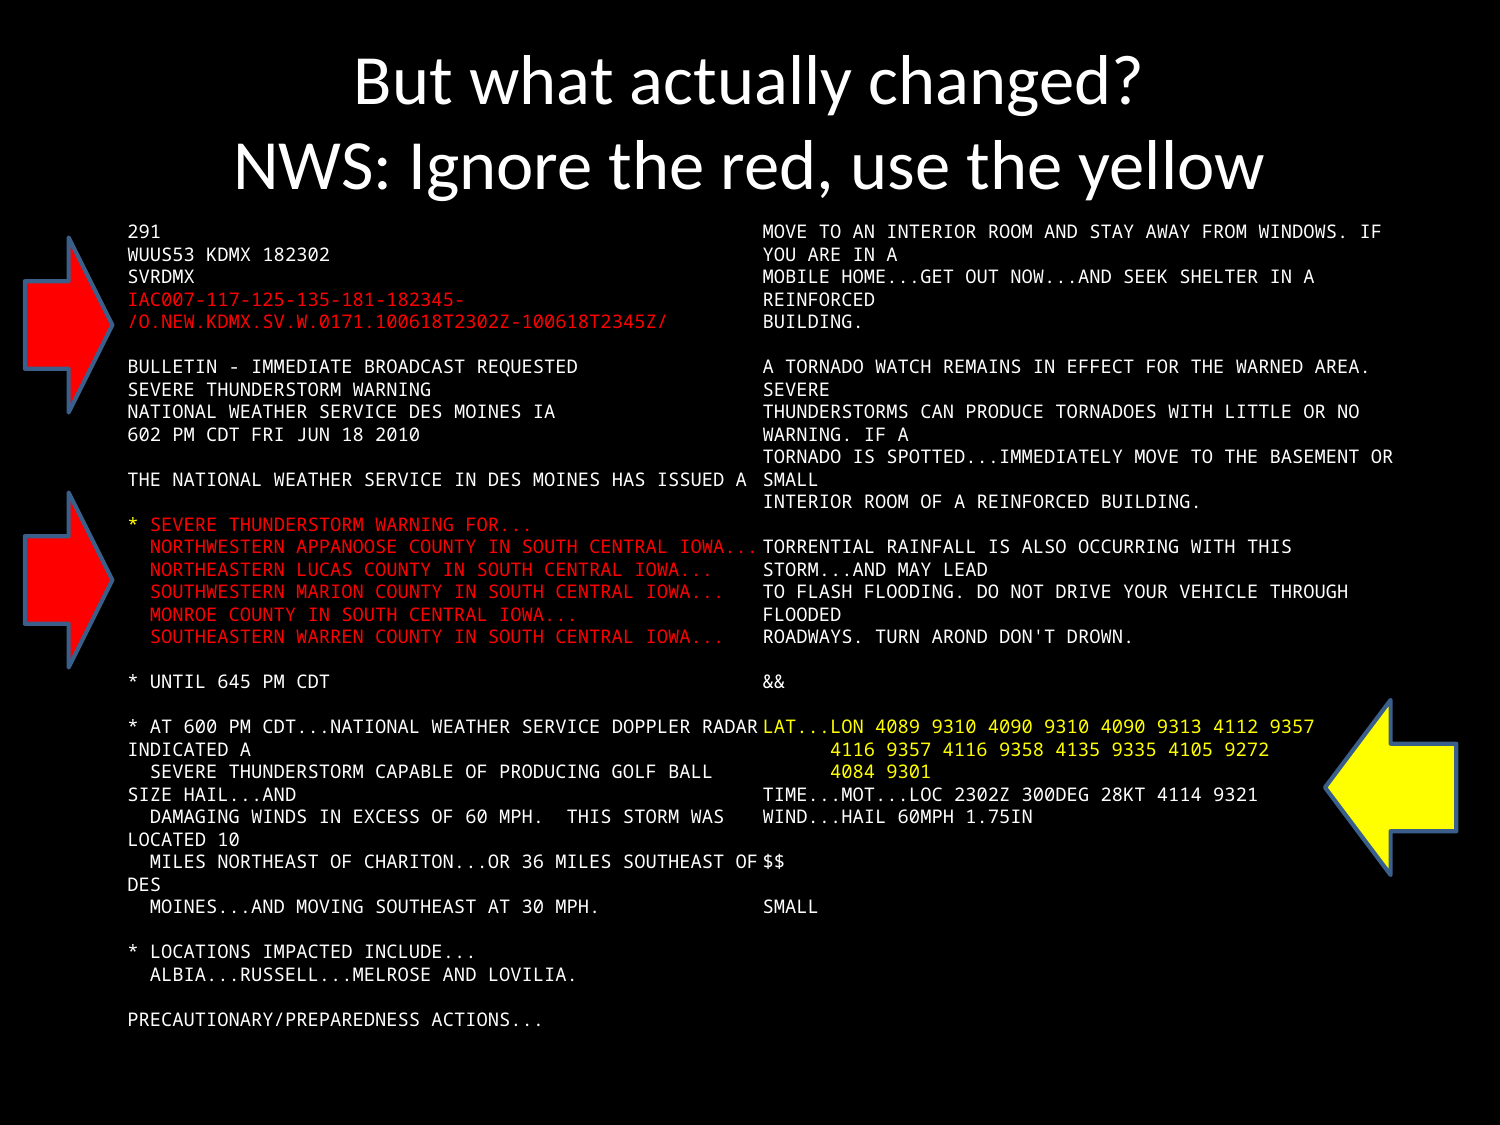

# But what actually changed? NWS: Ignore the red, use the yellow
291
WUUS53 KDMX 182302
SVRDMX
IAC007-117-125-135-181-182345-
/O.NEW.KDMX.SV.W.0171.100618T2302Z-100618T2345Z/

BULLETIN - IMMEDIATE BROADCAST REQUESTED
SEVERE THUNDERSTORM WARNING
NATIONAL WEATHER SERVICE DES MOINES IA
602 PM CDT FRI JUN 18 2010

THE NATIONAL WEATHER SERVICE IN DES MOINES HAS ISSUED A

* SEVERE THUNDERSTORM WARNING FOR...
  NORTHWESTERN APPANOOSE COUNTY IN SOUTH CENTRAL IOWA...
  NORTHEASTERN LUCAS COUNTY IN SOUTH CENTRAL IOWA...
  SOUTHWESTERN MARION COUNTY IN SOUTH CENTRAL IOWA...
  MONROE COUNTY IN SOUTH CENTRAL IOWA...
  SOUTHEASTERN WARREN COUNTY IN SOUTH CENTRAL IOWA...

* UNTIL 645 PM CDT

* AT 600 PM CDT...NATIONAL WEATHER SERVICE DOPPLER RADAR INDICATED A
  SEVERE THUNDERSTORM CAPABLE OF PRODUCING GOLF BALL SIZE HAIL...AND
  DAMAGING WINDS IN EXCESS OF 60 MPH.  THIS STORM WAS LOCATED 10
  MILES NORTHEAST OF CHARITON...OR 36 MILES SOUTHEAST OF DES
  MOINES...AND MOVING SOUTHEAST AT 30 MPH.

* LOCATIONS IMPACTED INCLUDE...
  ALBIA...RUSSELL...MELROSE AND LOVILIA.

PRECAUTIONARY/PREPAREDNESS ACTIONS...

MOVE TO AN INTERIOR ROOM AND STAY AWAY FROM WINDOWS. IF YOU ARE IN A
MOBILE HOME...GET OUT NOW...AND SEEK SHELTER IN A REINFORCED
BUILDING.

A TORNADO WATCH REMAINS IN EFFECT FOR THE WARNED AREA. SEVERE
THUNDERSTORMS CAN PRODUCE TORNADOES WITH LITTLE OR NO WARNING. IF A
TORNADO IS SPOTTED...IMMEDIATELY MOVE TO THE BASEMENT OR SMALL
INTERIOR ROOM OF A REINFORCED BUILDING.

TORRENTIAL RAINFALL IS ALSO OCCURRING WITH THIS STORM...AND MAY LEAD
TO FLASH FLOODING. DO NOT DRIVE YOUR VEHICLE THROUGH FLOODED
ROADWAYS. TURN AROND DON'T DROWN.

&&

LAT...LON 4089 9310 4090 9310 4090 9313 4112 9357
      4116 9357 4116 9358 4135 9335 4105 9272
      4084 9301
TIME...MOT...LOC 2302Z 300DEG 28KT 4114 9321
WIND...HAIL 60MPH 1.75IN

$$

SMALL